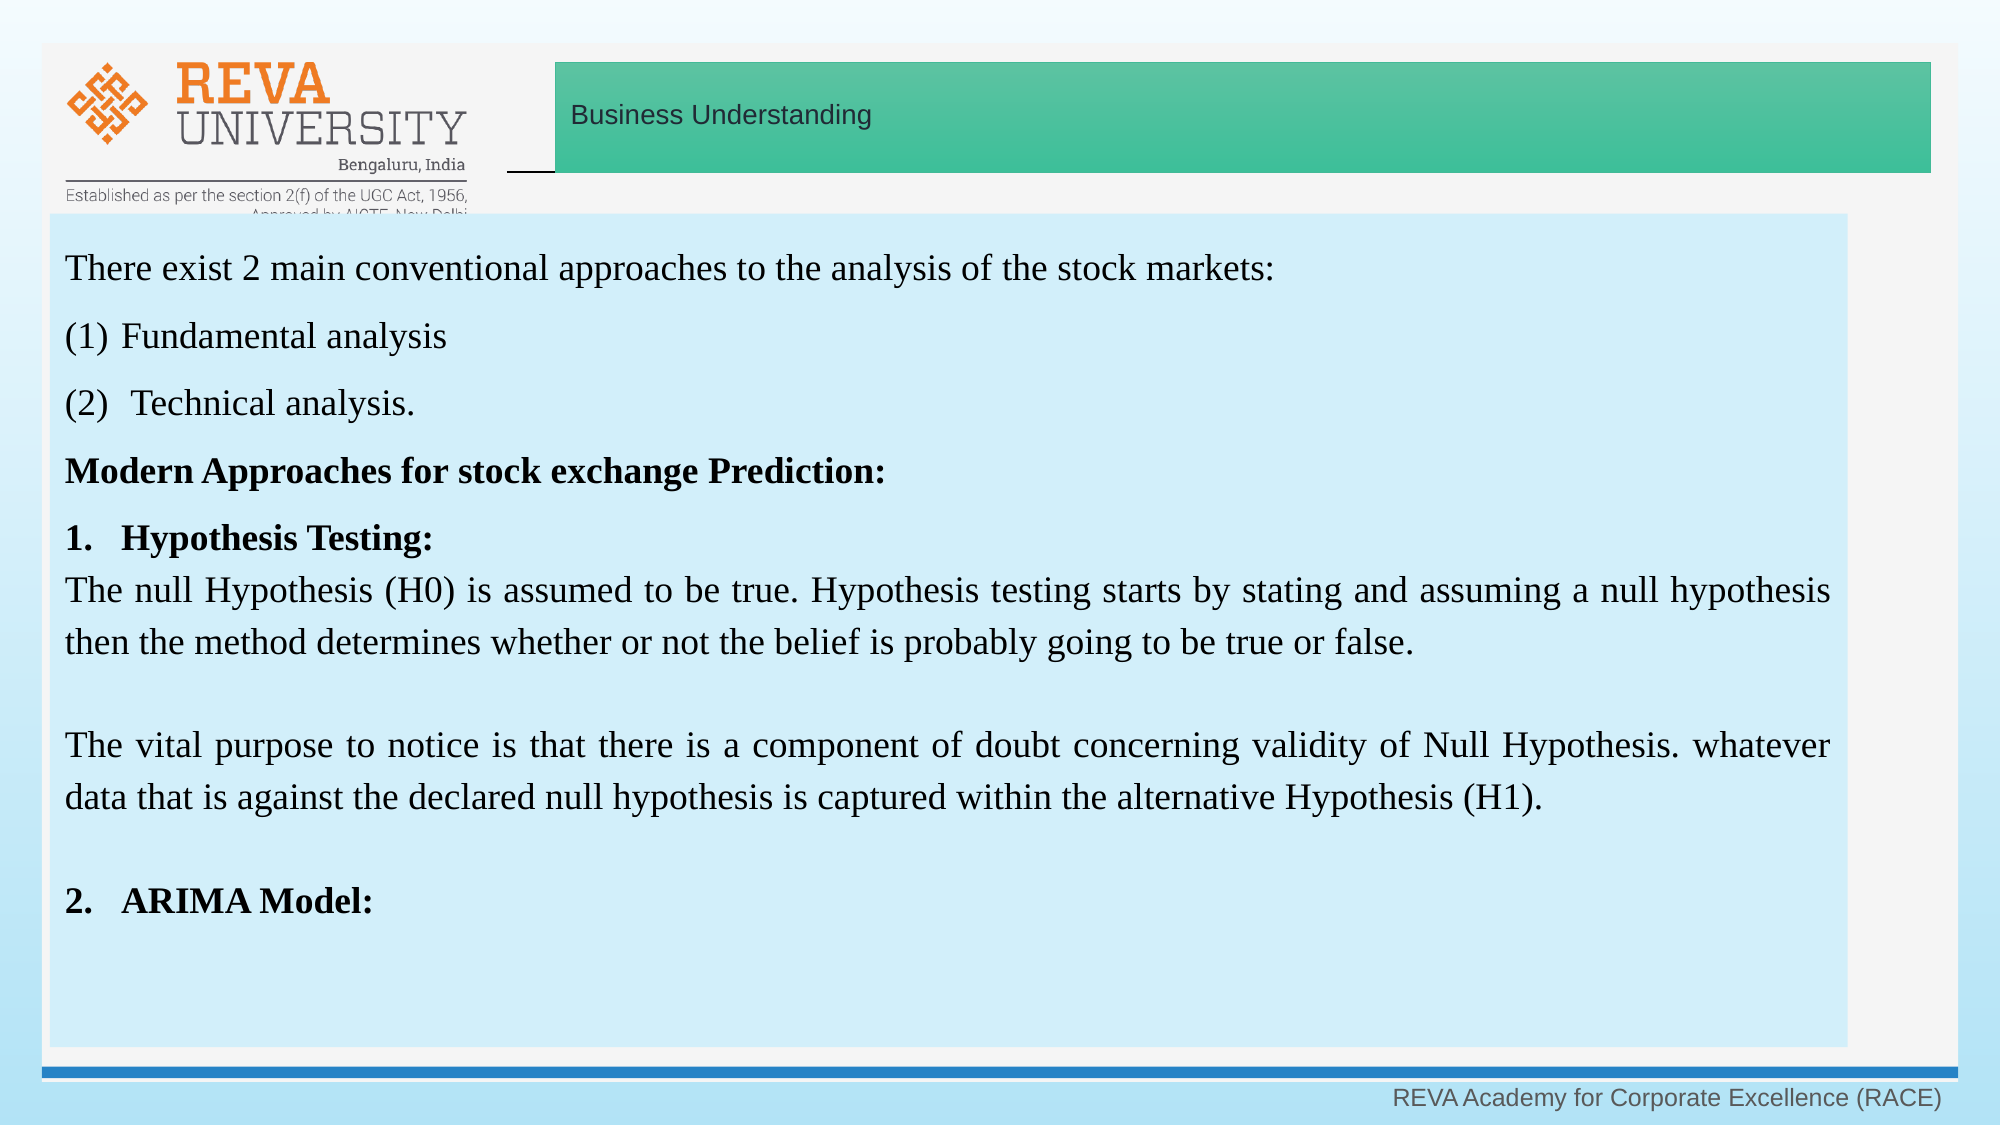

# Business Understanding
There exist 2 main conventional approaches to the analysis of the stock markets:
Fundamental analysis
 Technical analysis.
Modern Approaches for stock exchange Prediction:
Hypothesis Testing:
The null Hypothesis (H0) is assumed to be true. Hypothesis testing starts by stating and assuming a null hypothesis then the method determines whether or not the belief is probably going to be true or false.

The vital purpose to notice is that there is a component of doubt concerning validity of Null Hypothesis. whatever data that is against the declared null hypothesis is captured within the alternative Hypothesis (H1).

ARIMA Model: